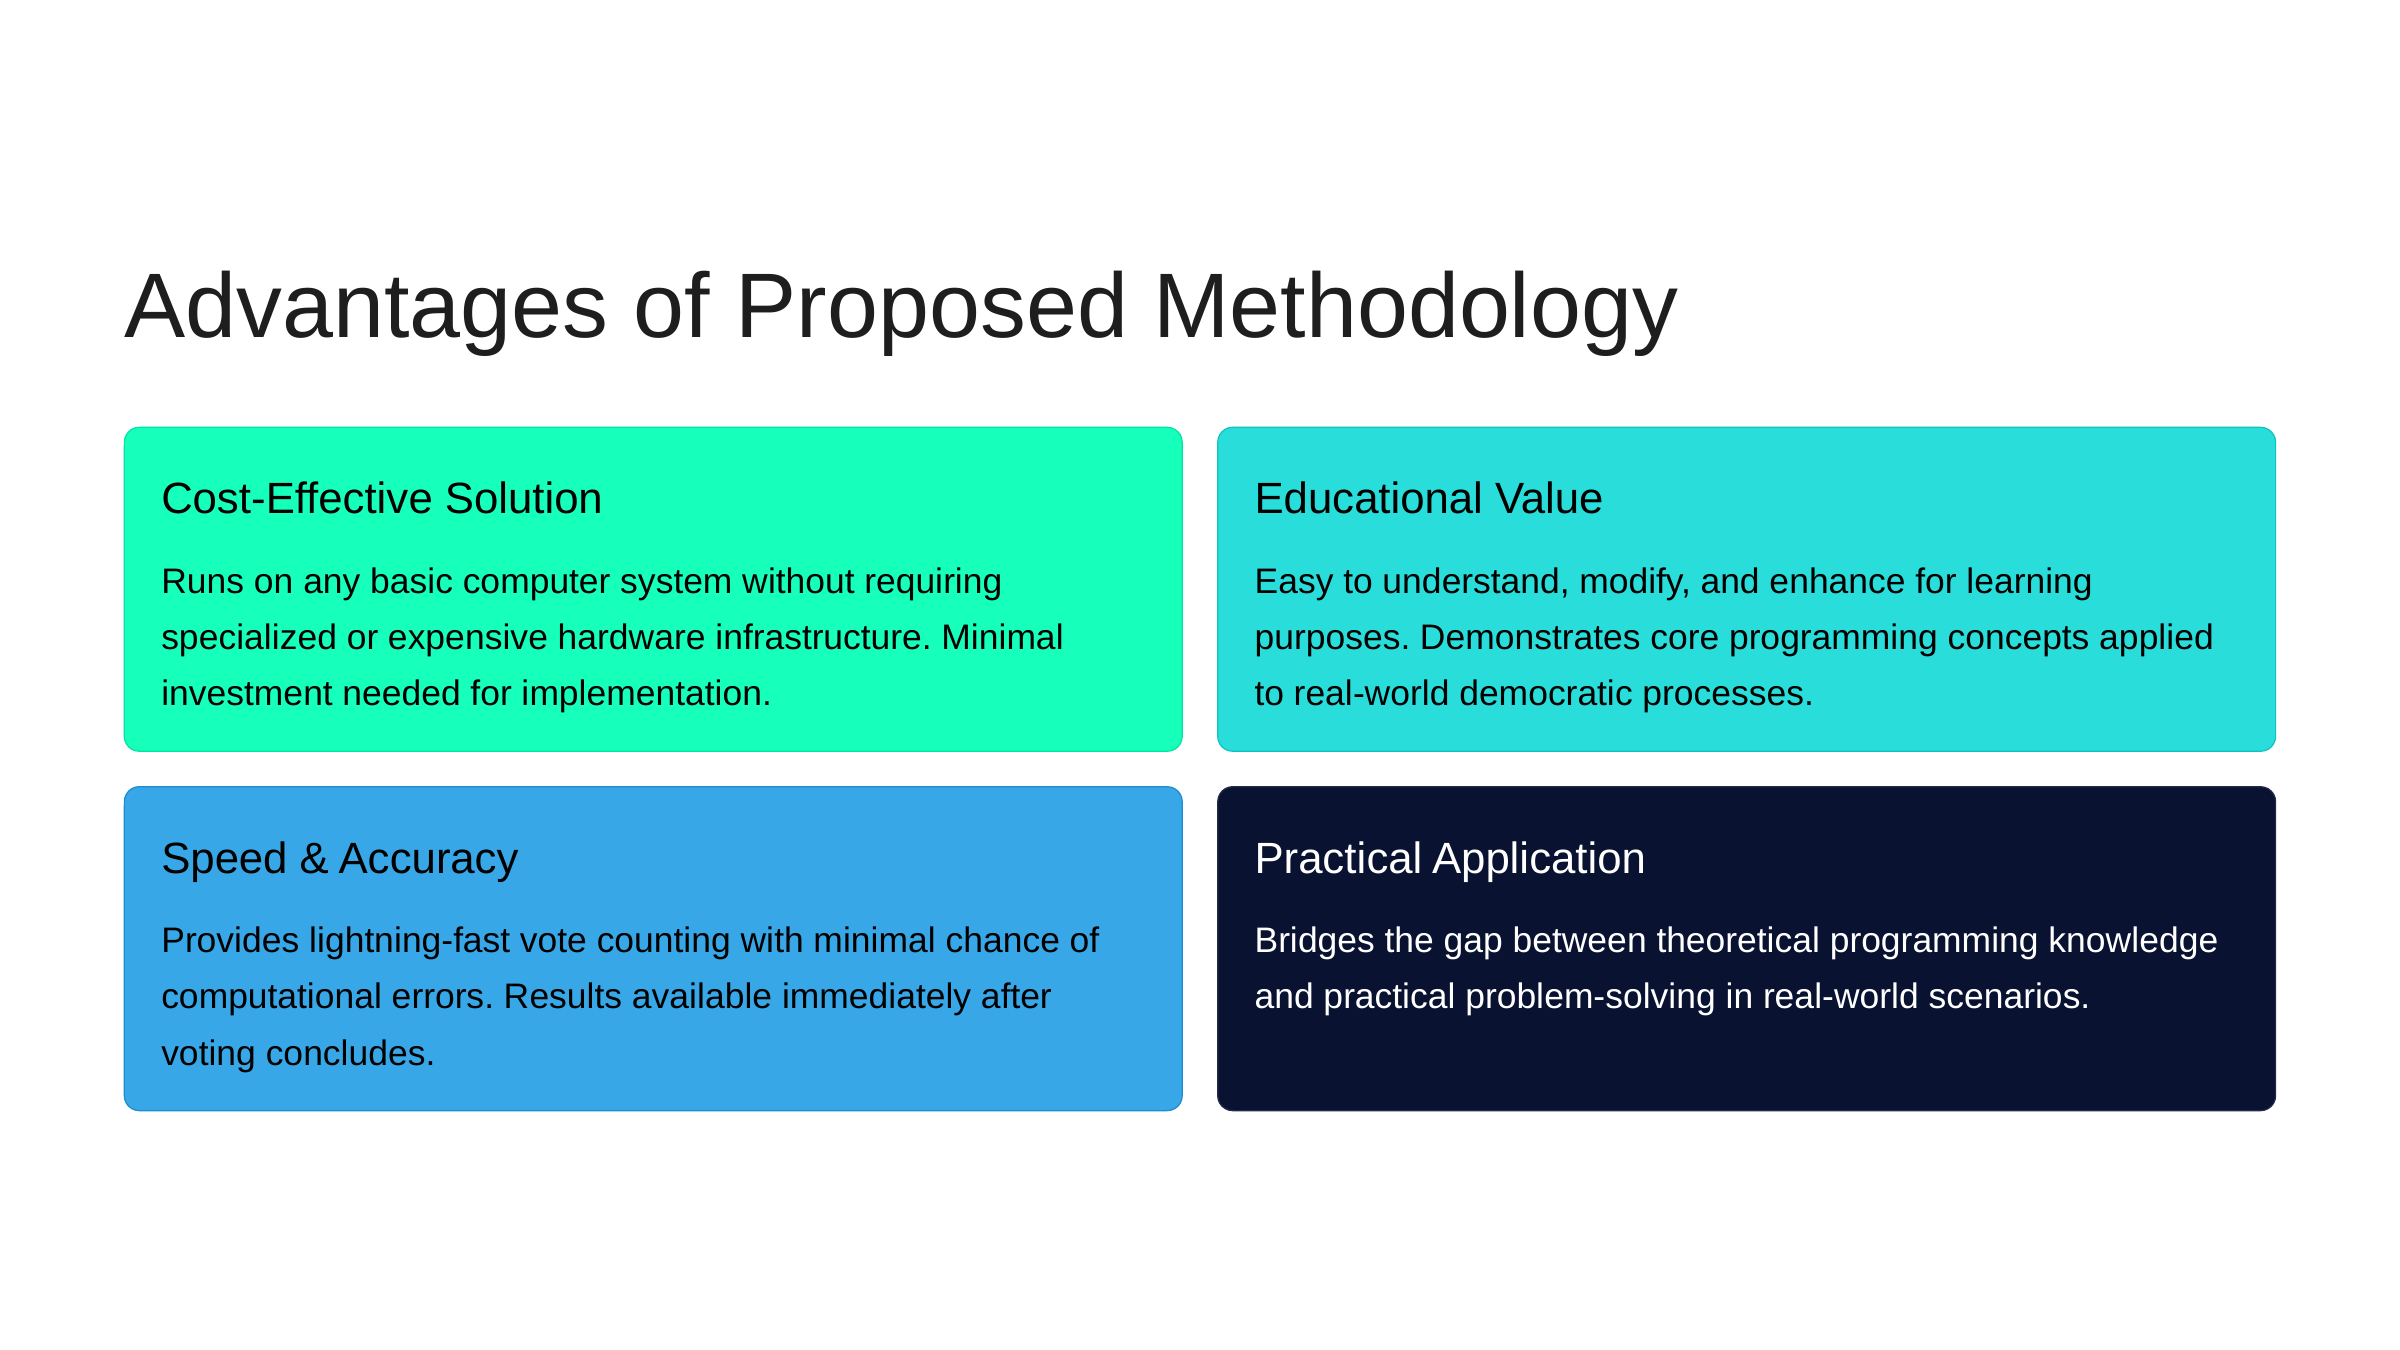

Advantages of Proposed Methodology

Cost-Effective Solution
Educational Value
Runs on any basic computer system without requiring specialized or expensive hardware infrastructure. Minimal investment needed for implementation.
Easy to understand, modify, and enhance for learning purposes. Demonstrates core programming concepts applied to real-world democratic processes.

Speed & Accuracy
Practical Application
Provides lightning-fast vote counting with minimal chance of computational errors. Results available immediately after voting concludes.
Bridges the gap between theoretical programming knowledge and practical problem-solving in real-world scenarios.